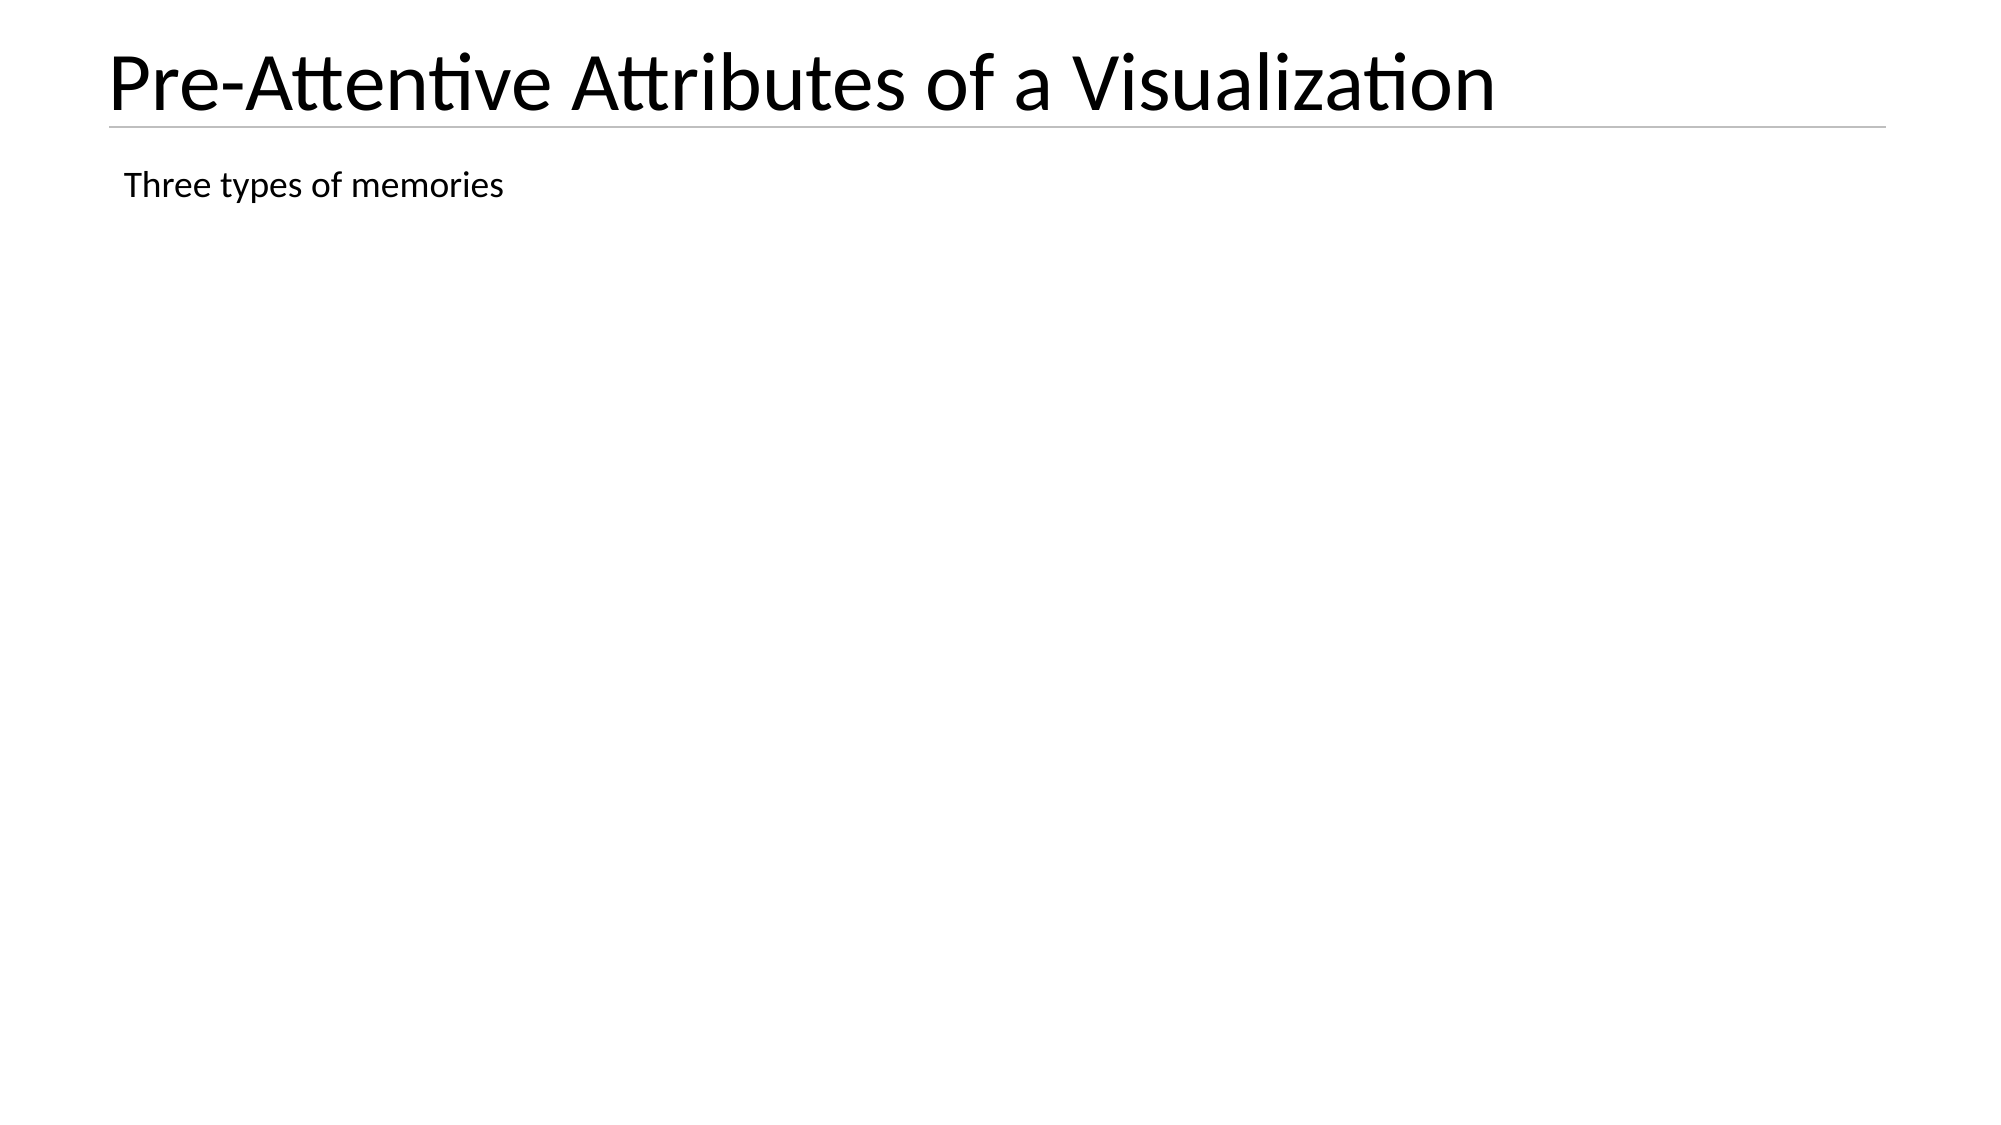

# Pre-Attentive Attributes of a Visualization
Three types of memories